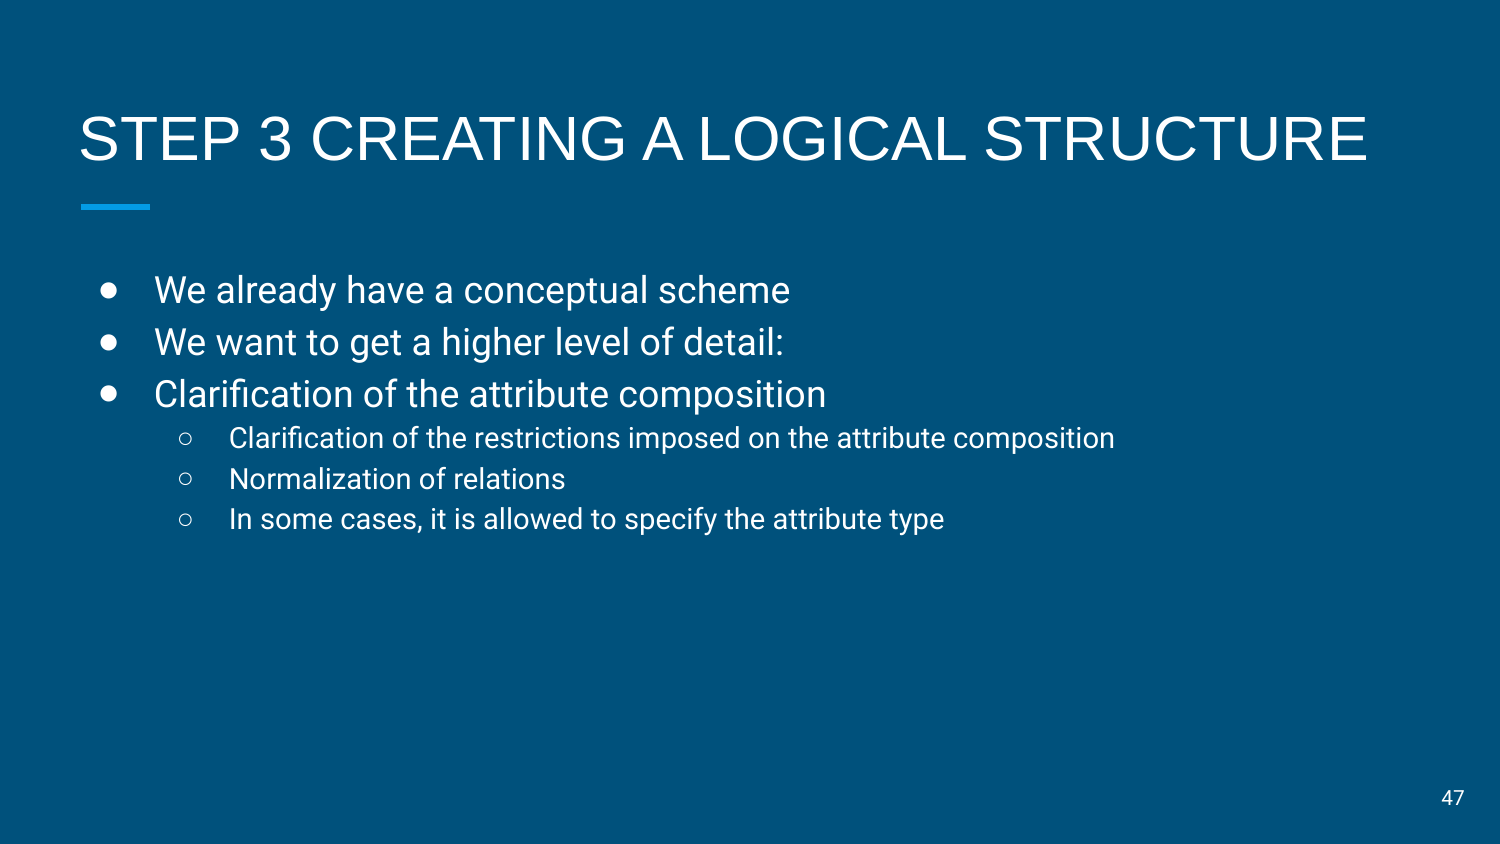

# STEP 3 CREATING A LOGICAL STRUCTURE
We already have a conceptual scheme
We want to get a higher level of detail:
Clarification of the attribute composition
Clarification of the restrictions imposed on the attribute composition
Normalization of relations
In some cases, it is allowed to specify the attribute type

47